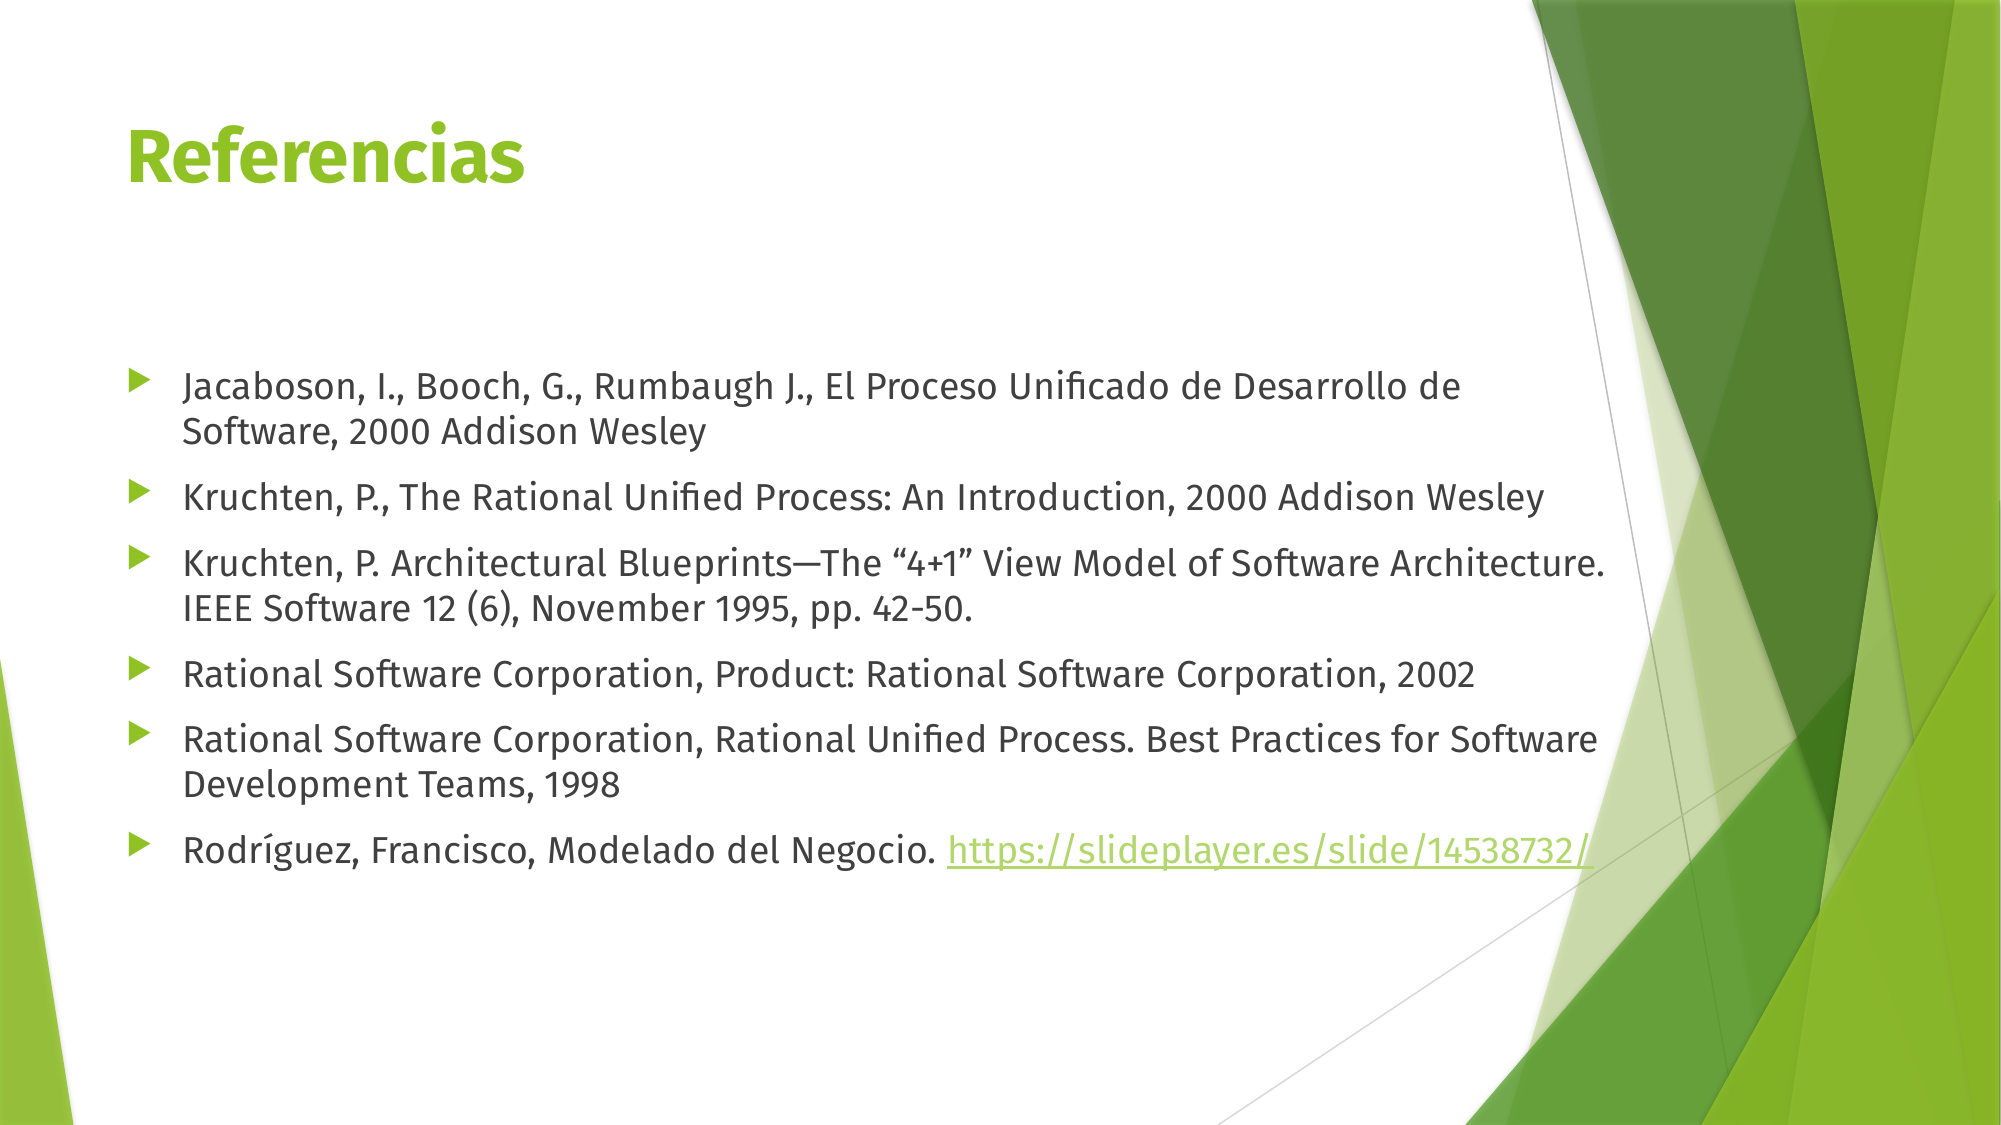

# Referencias
Jacaboson, I., Booch, G., Rumbaugh J., El Proceso Unificado de Desarrollo de Software, 2000 Addison Wesley
Kruchten, P., The Rational Unified Process: An Introduction, 2000 Addison Wesley
Kruchten, P. Architectural Blueprints—The “4+1” View Model of Software Architecture. IEEE Software 12 (6), November 1995, pp. 42-50.
Rational Software Corporation, Product: Rational Software Corporation, 2002
Rational Software Corporation, Rational Unified Process. Best Practices for Software Development Teams, 1998
Rodríguez, Francisco, Modelado del Negocio. https://slideplayer.es/slide/14538732/